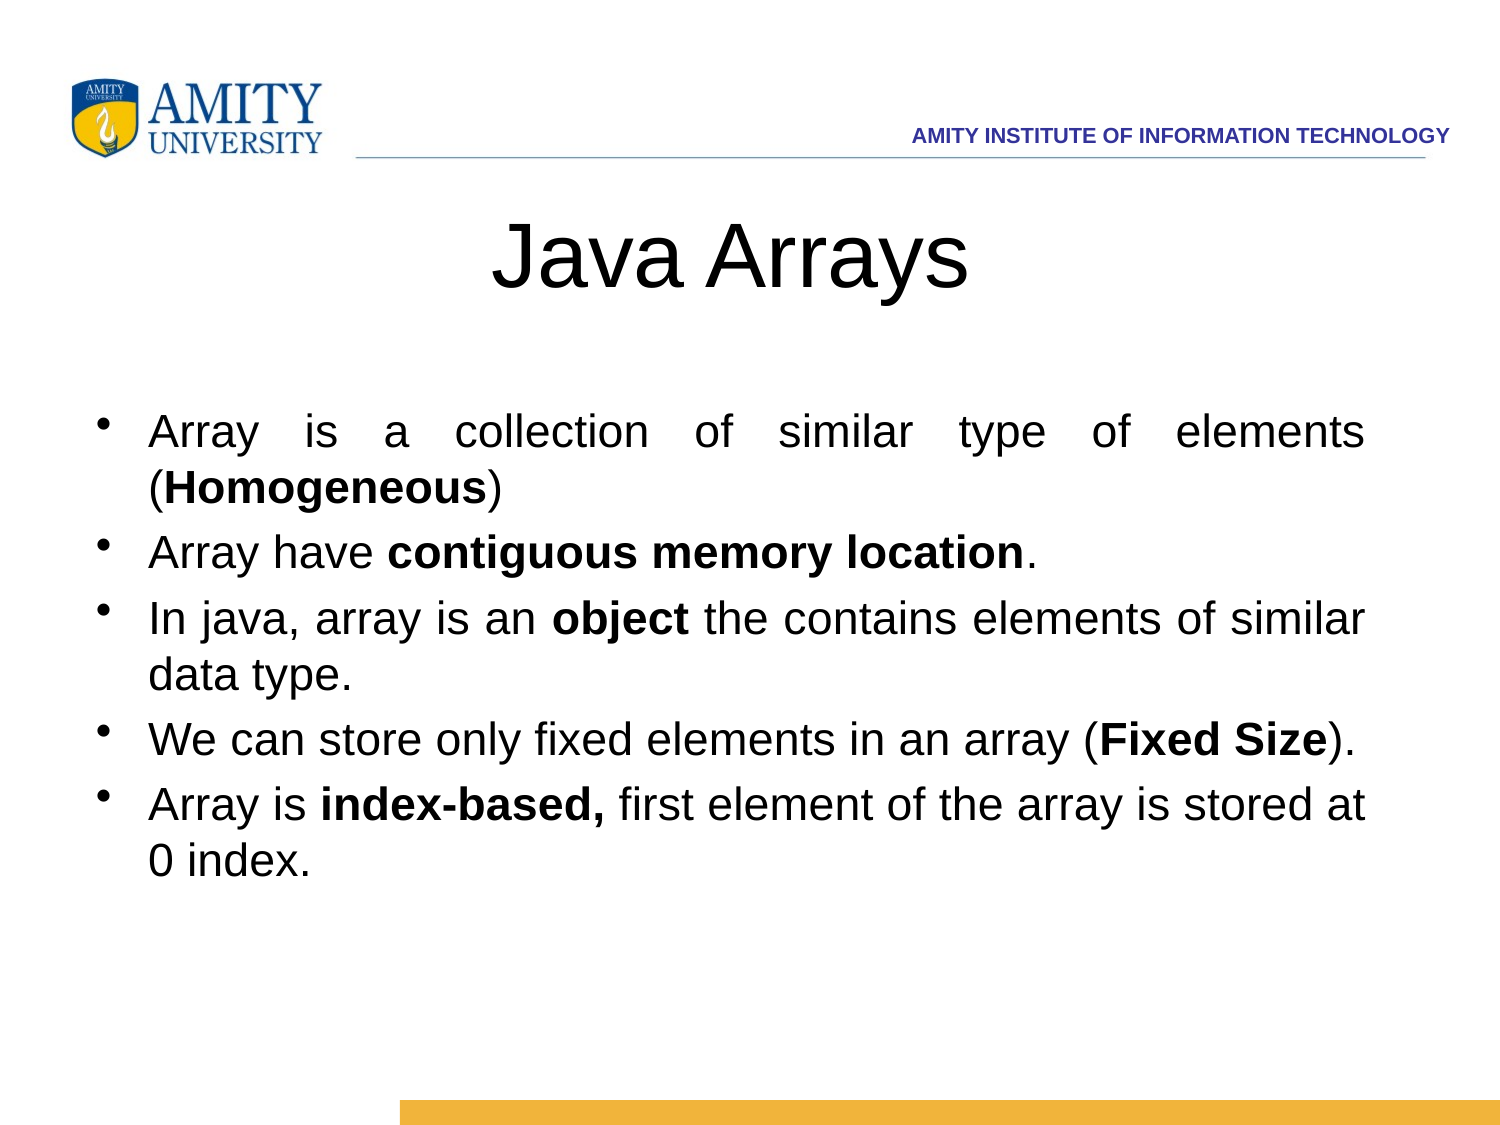

# Java Arrays
Array is a collection of similar type of elements (Homogeneous)
Array have contiguous memory location.
In java, array is an object the contains elements of similar data type.
We can store only fixed elements in an array (Fixed Size).
Array is index-based, first element of the array is stored at 0 index.